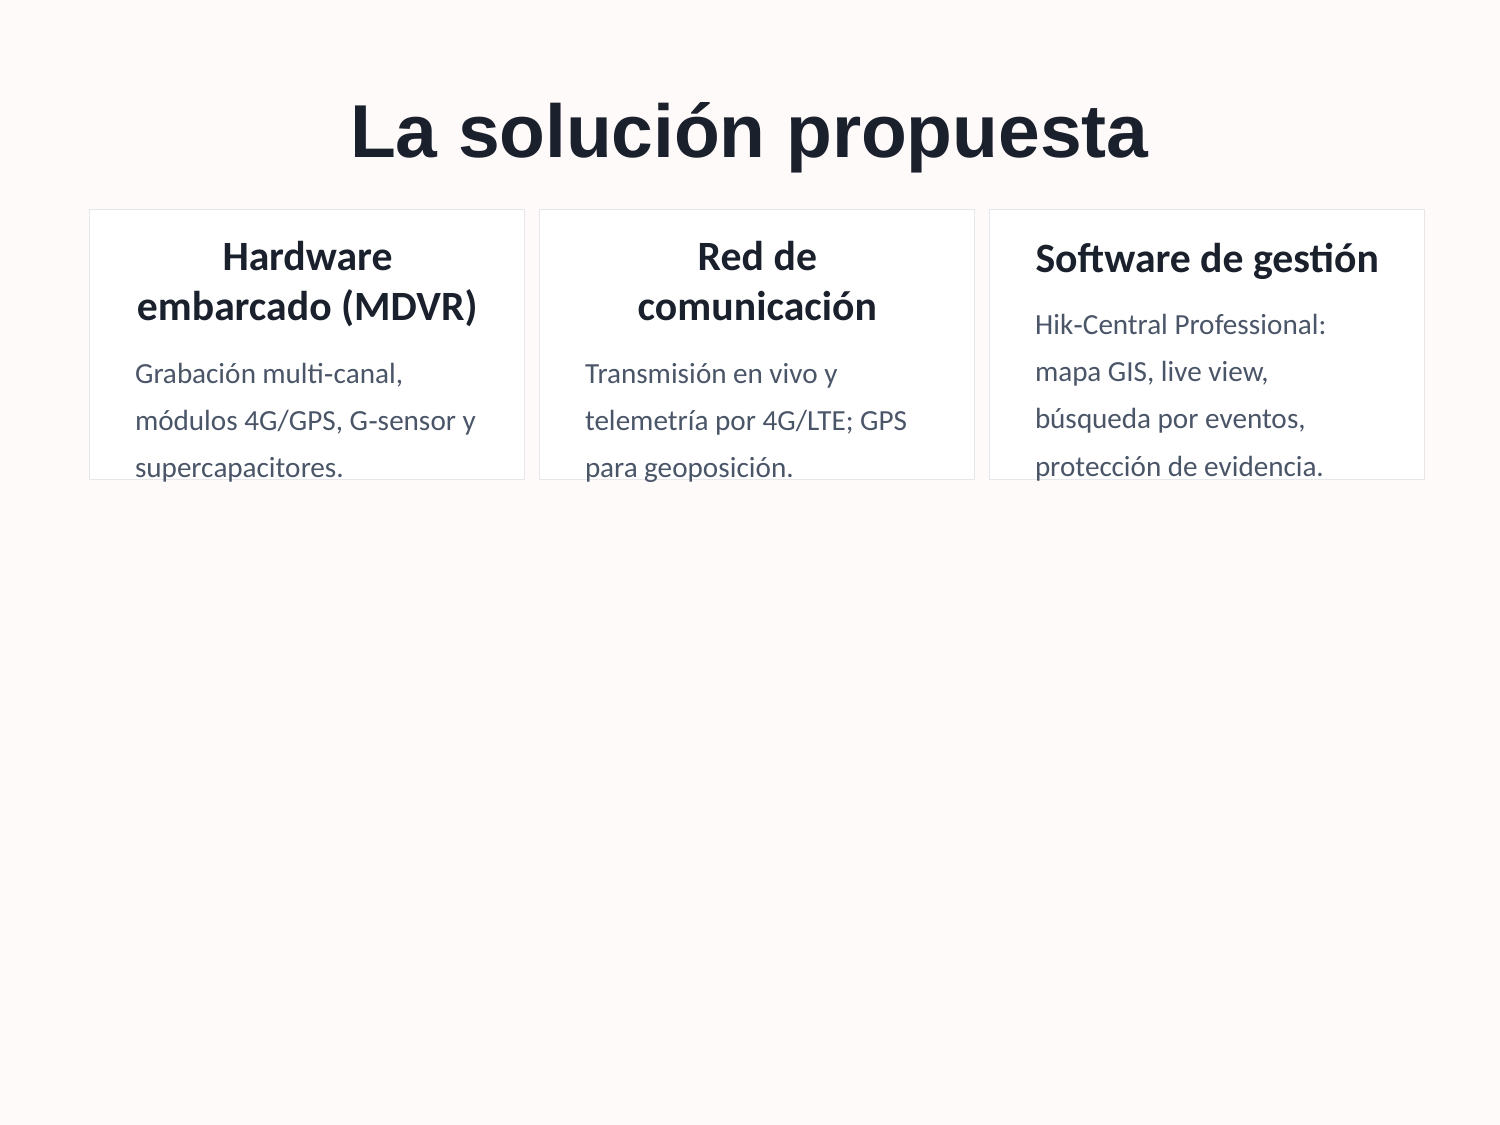

La solución propuesta
Hardware embarcado (MDVR)
Grabación multi‑canal, módulos 4G/GPS, G‑sensor y supercapacitores.
Red de comunicación
Transmisión en vivo y telemetría por 4G/LTE; GPS para geoposición.
Software de gestión
Hik‑Central Professional: mapa GIS, live view, búsqueda por eventos, protección de evidencia.